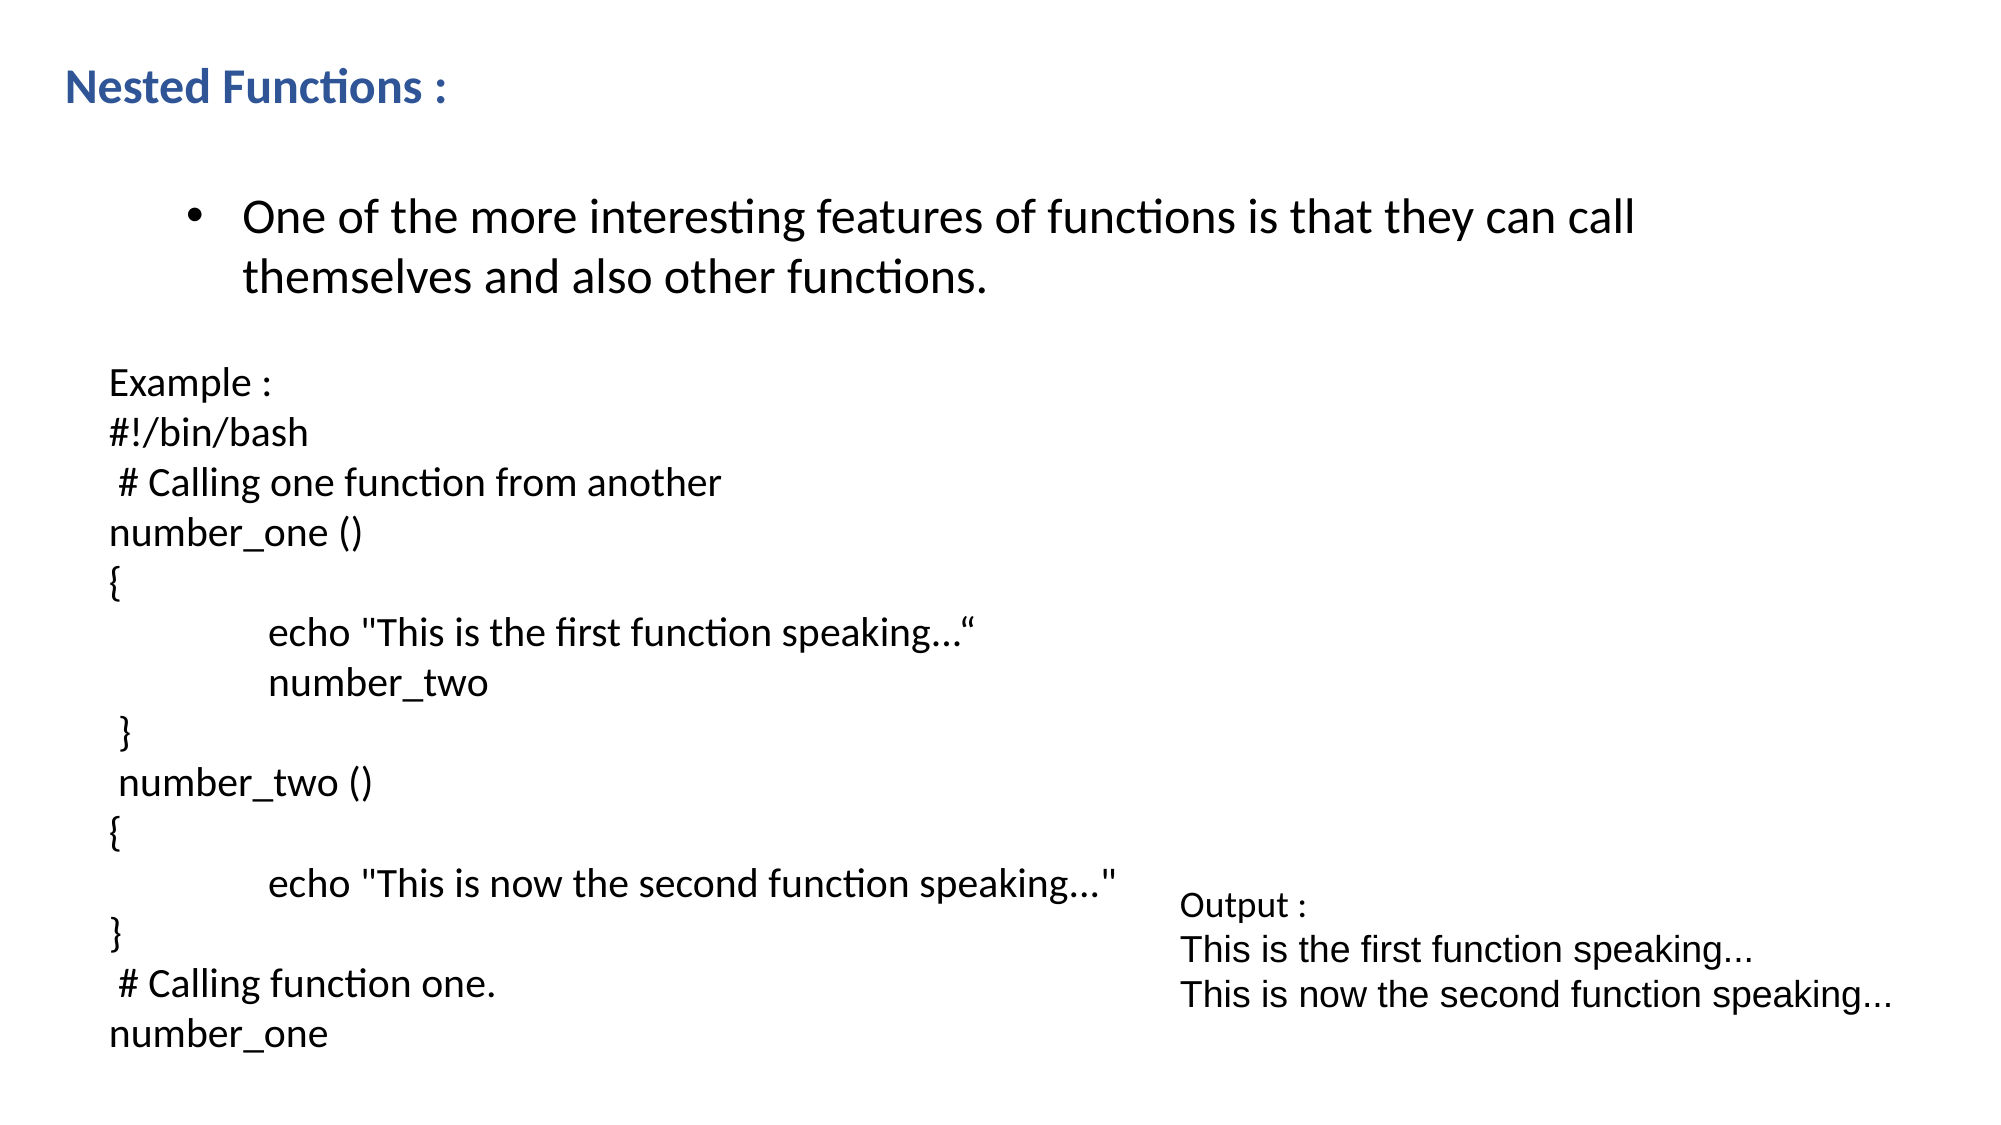

Nested Functions :
One of the more interesting features of functions is that they can call themselves and also other functions.
Example :
#!/bin/bash
 # Calling one function from another
number_one ()
{
	 echo "This is the first function speaking...“
	 number_two
 }
 number_two ()
{
	 echo "This is now the second function speaking..."
}
 # Calling function one.
number_one
Output :
This is the first function speaking...
This is now the second function speaking...